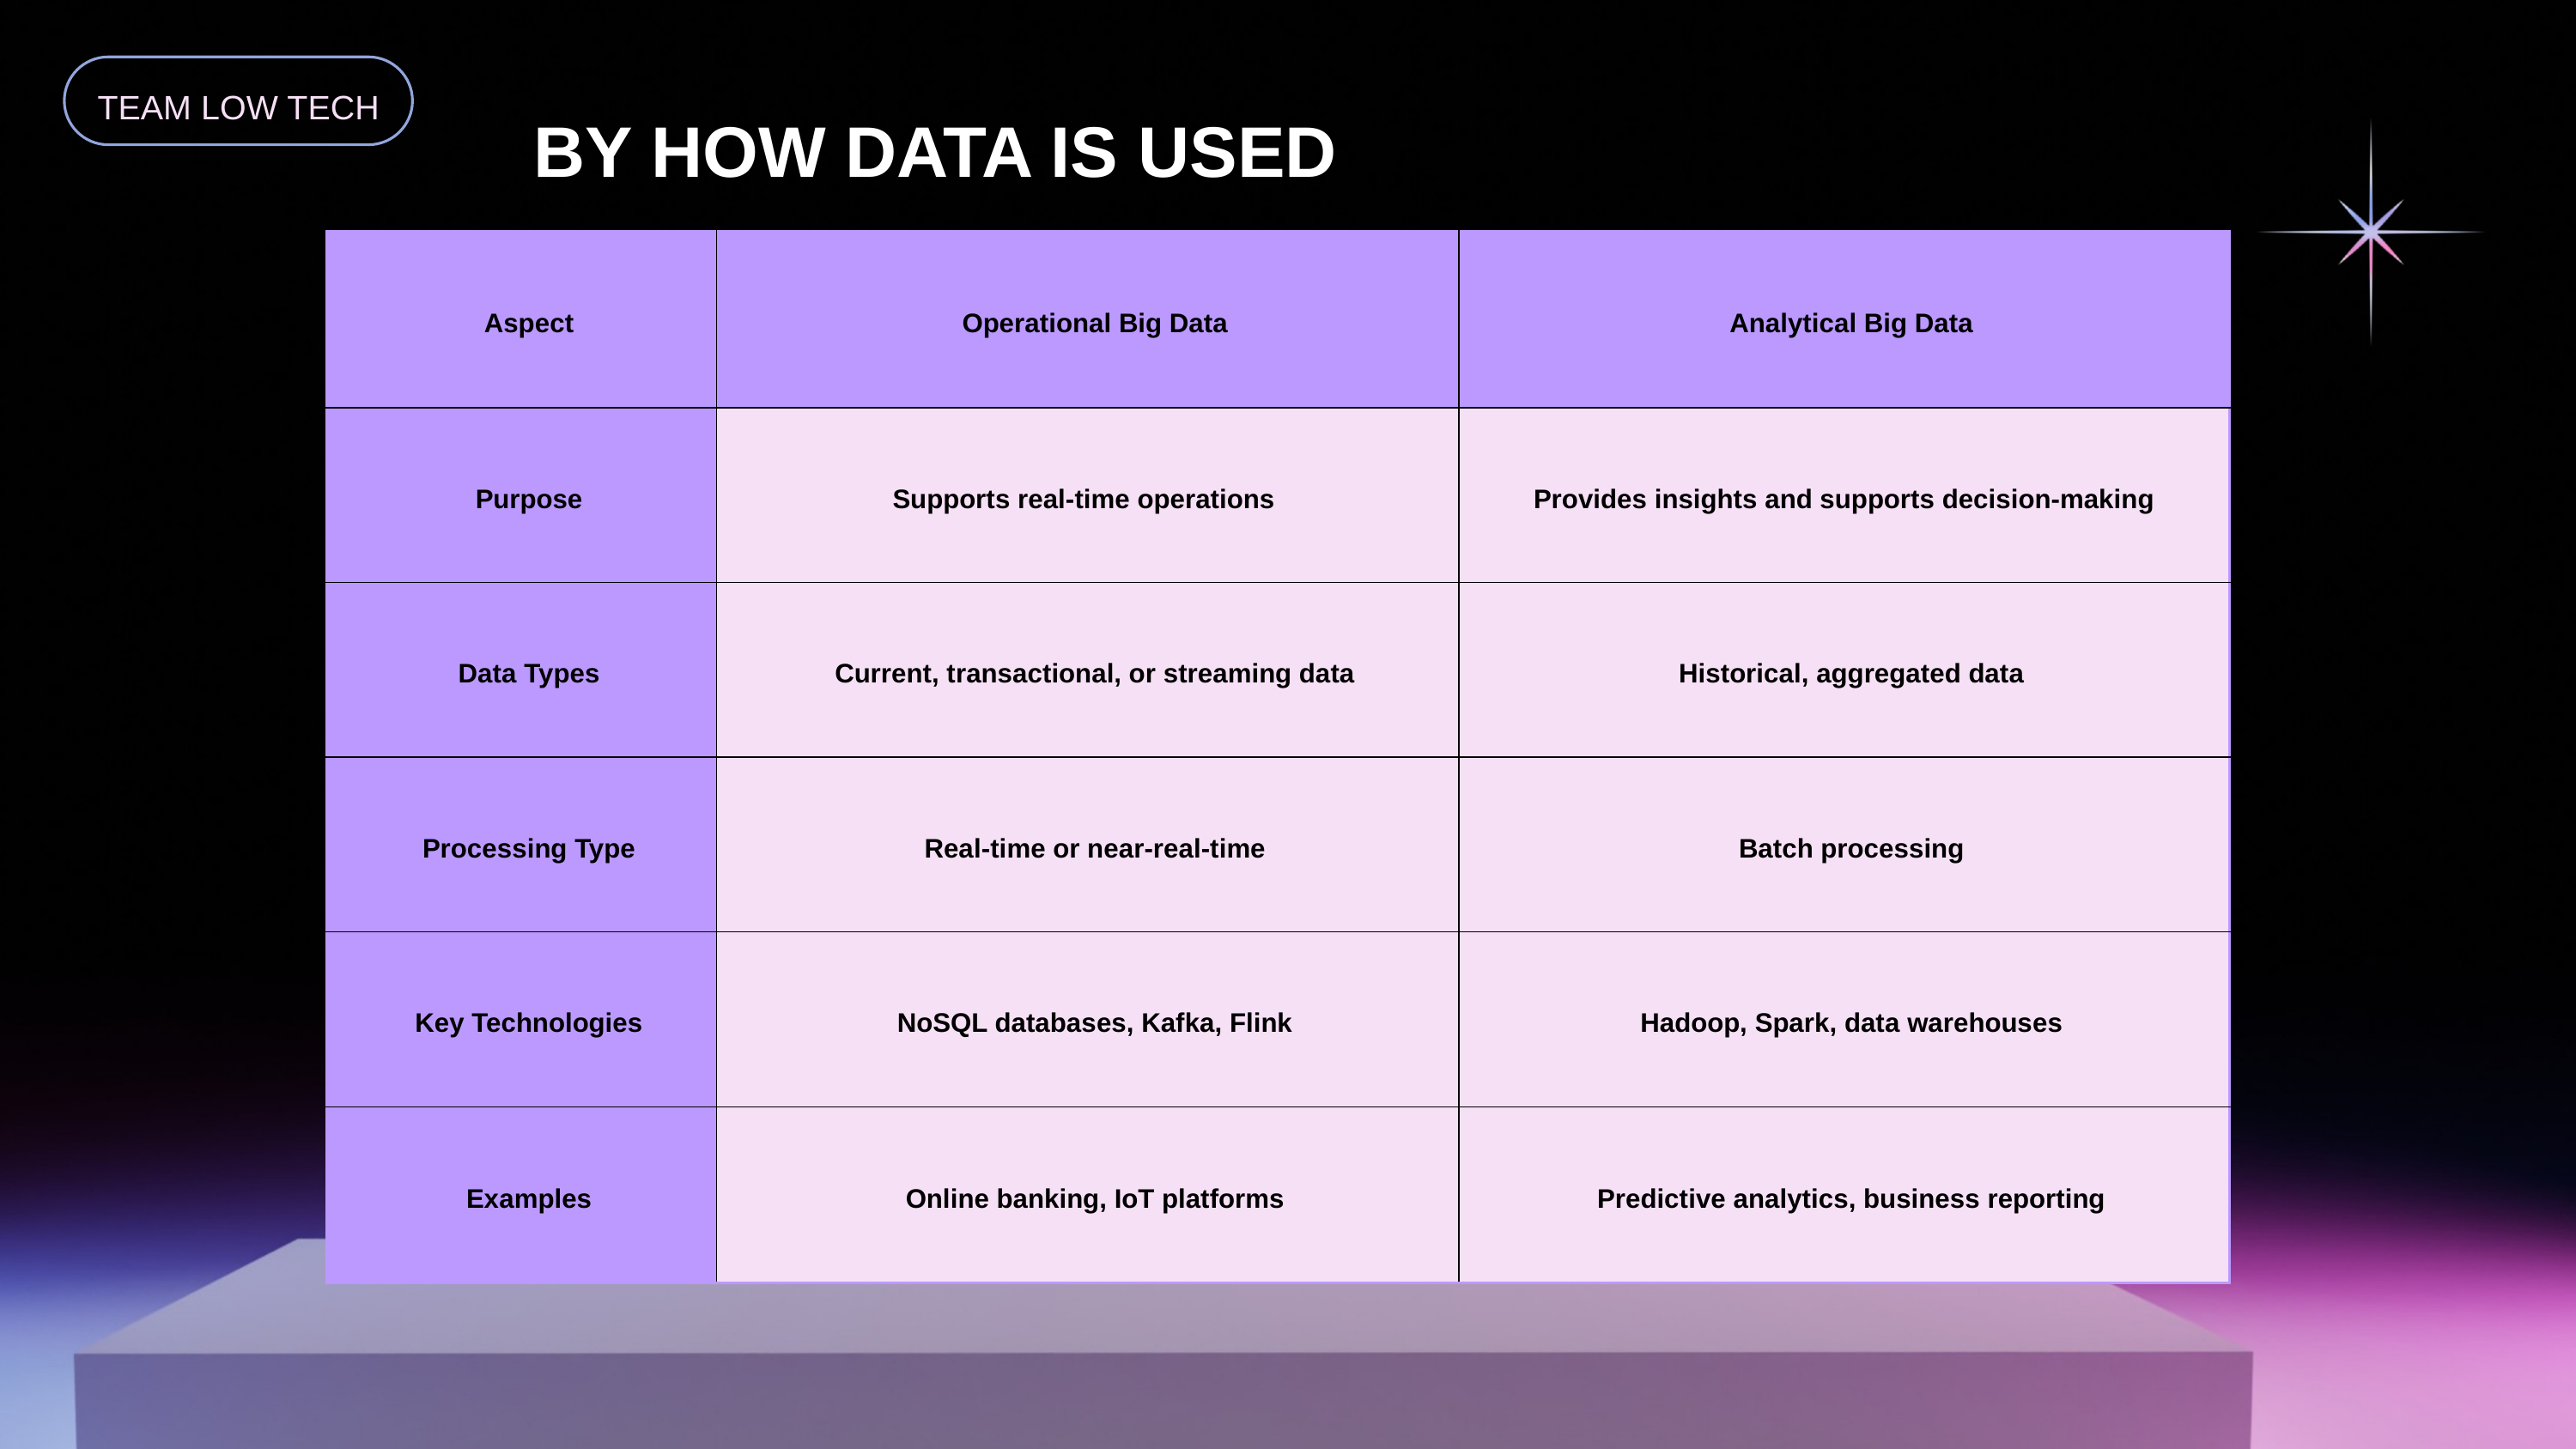

TEAM LOW TECH
BY HOW DATA IS USED

| Aspect | Operational Big Data | Analytical Big Data |
| --- | --- | --- |
| Purpose | Supports real-time operations | Provides insights and supports decision-making |
| Data Types | Current, transactional, or streaming data | Historical, aggregated data |
| Processing Type | Real-time or near-real-time | Batch processing |
| Key Technologies | NoSQL databases, Kafka, Flink | Hadoop, Spark, data warehouses |
| Examples | Online banking, IoT platforms | Predictive analytics, business reporting |